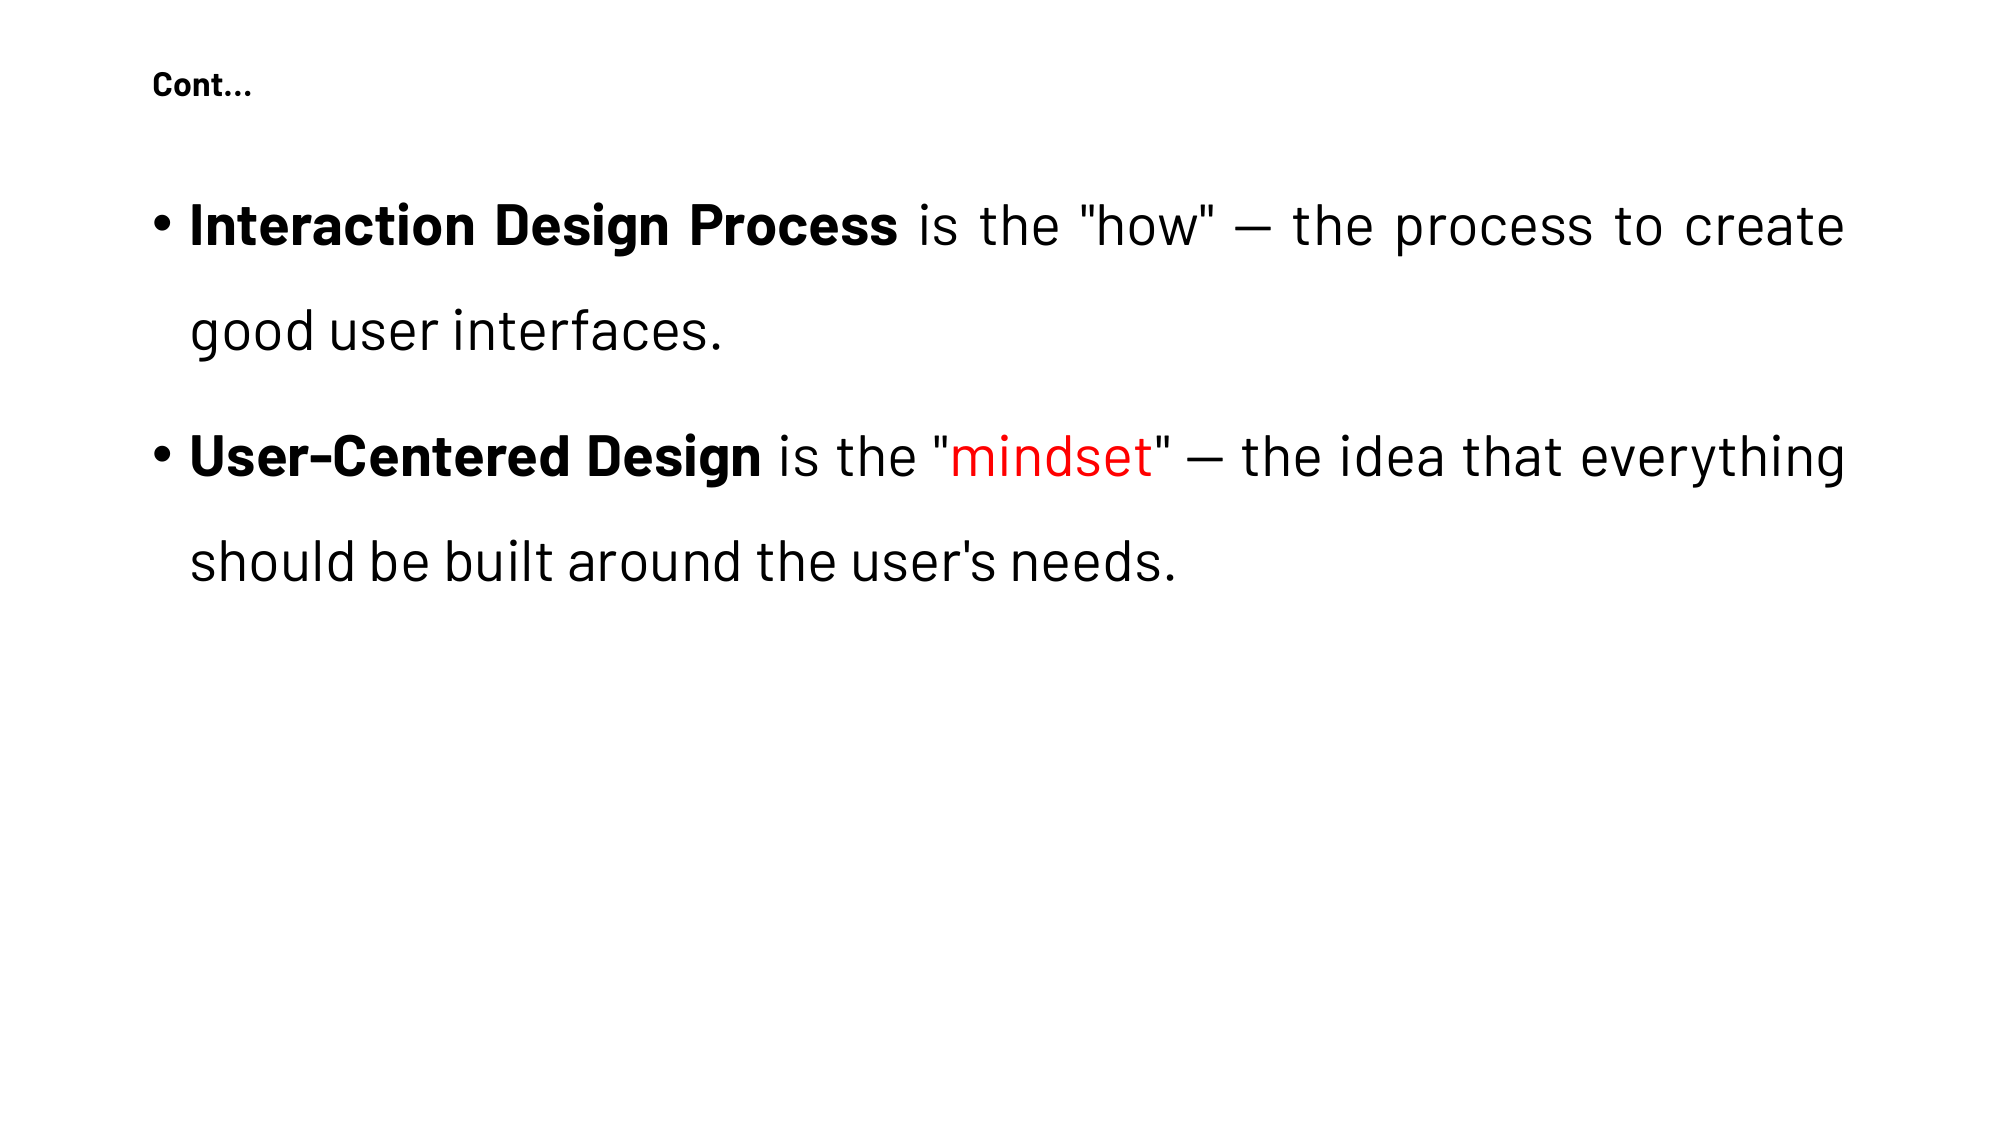

# Cont…
Interaction Design Process is the "how" — the process to create good user interfaces.
User-Centered Design is the "mindset" — the idea that everything should be built around the user's needs.